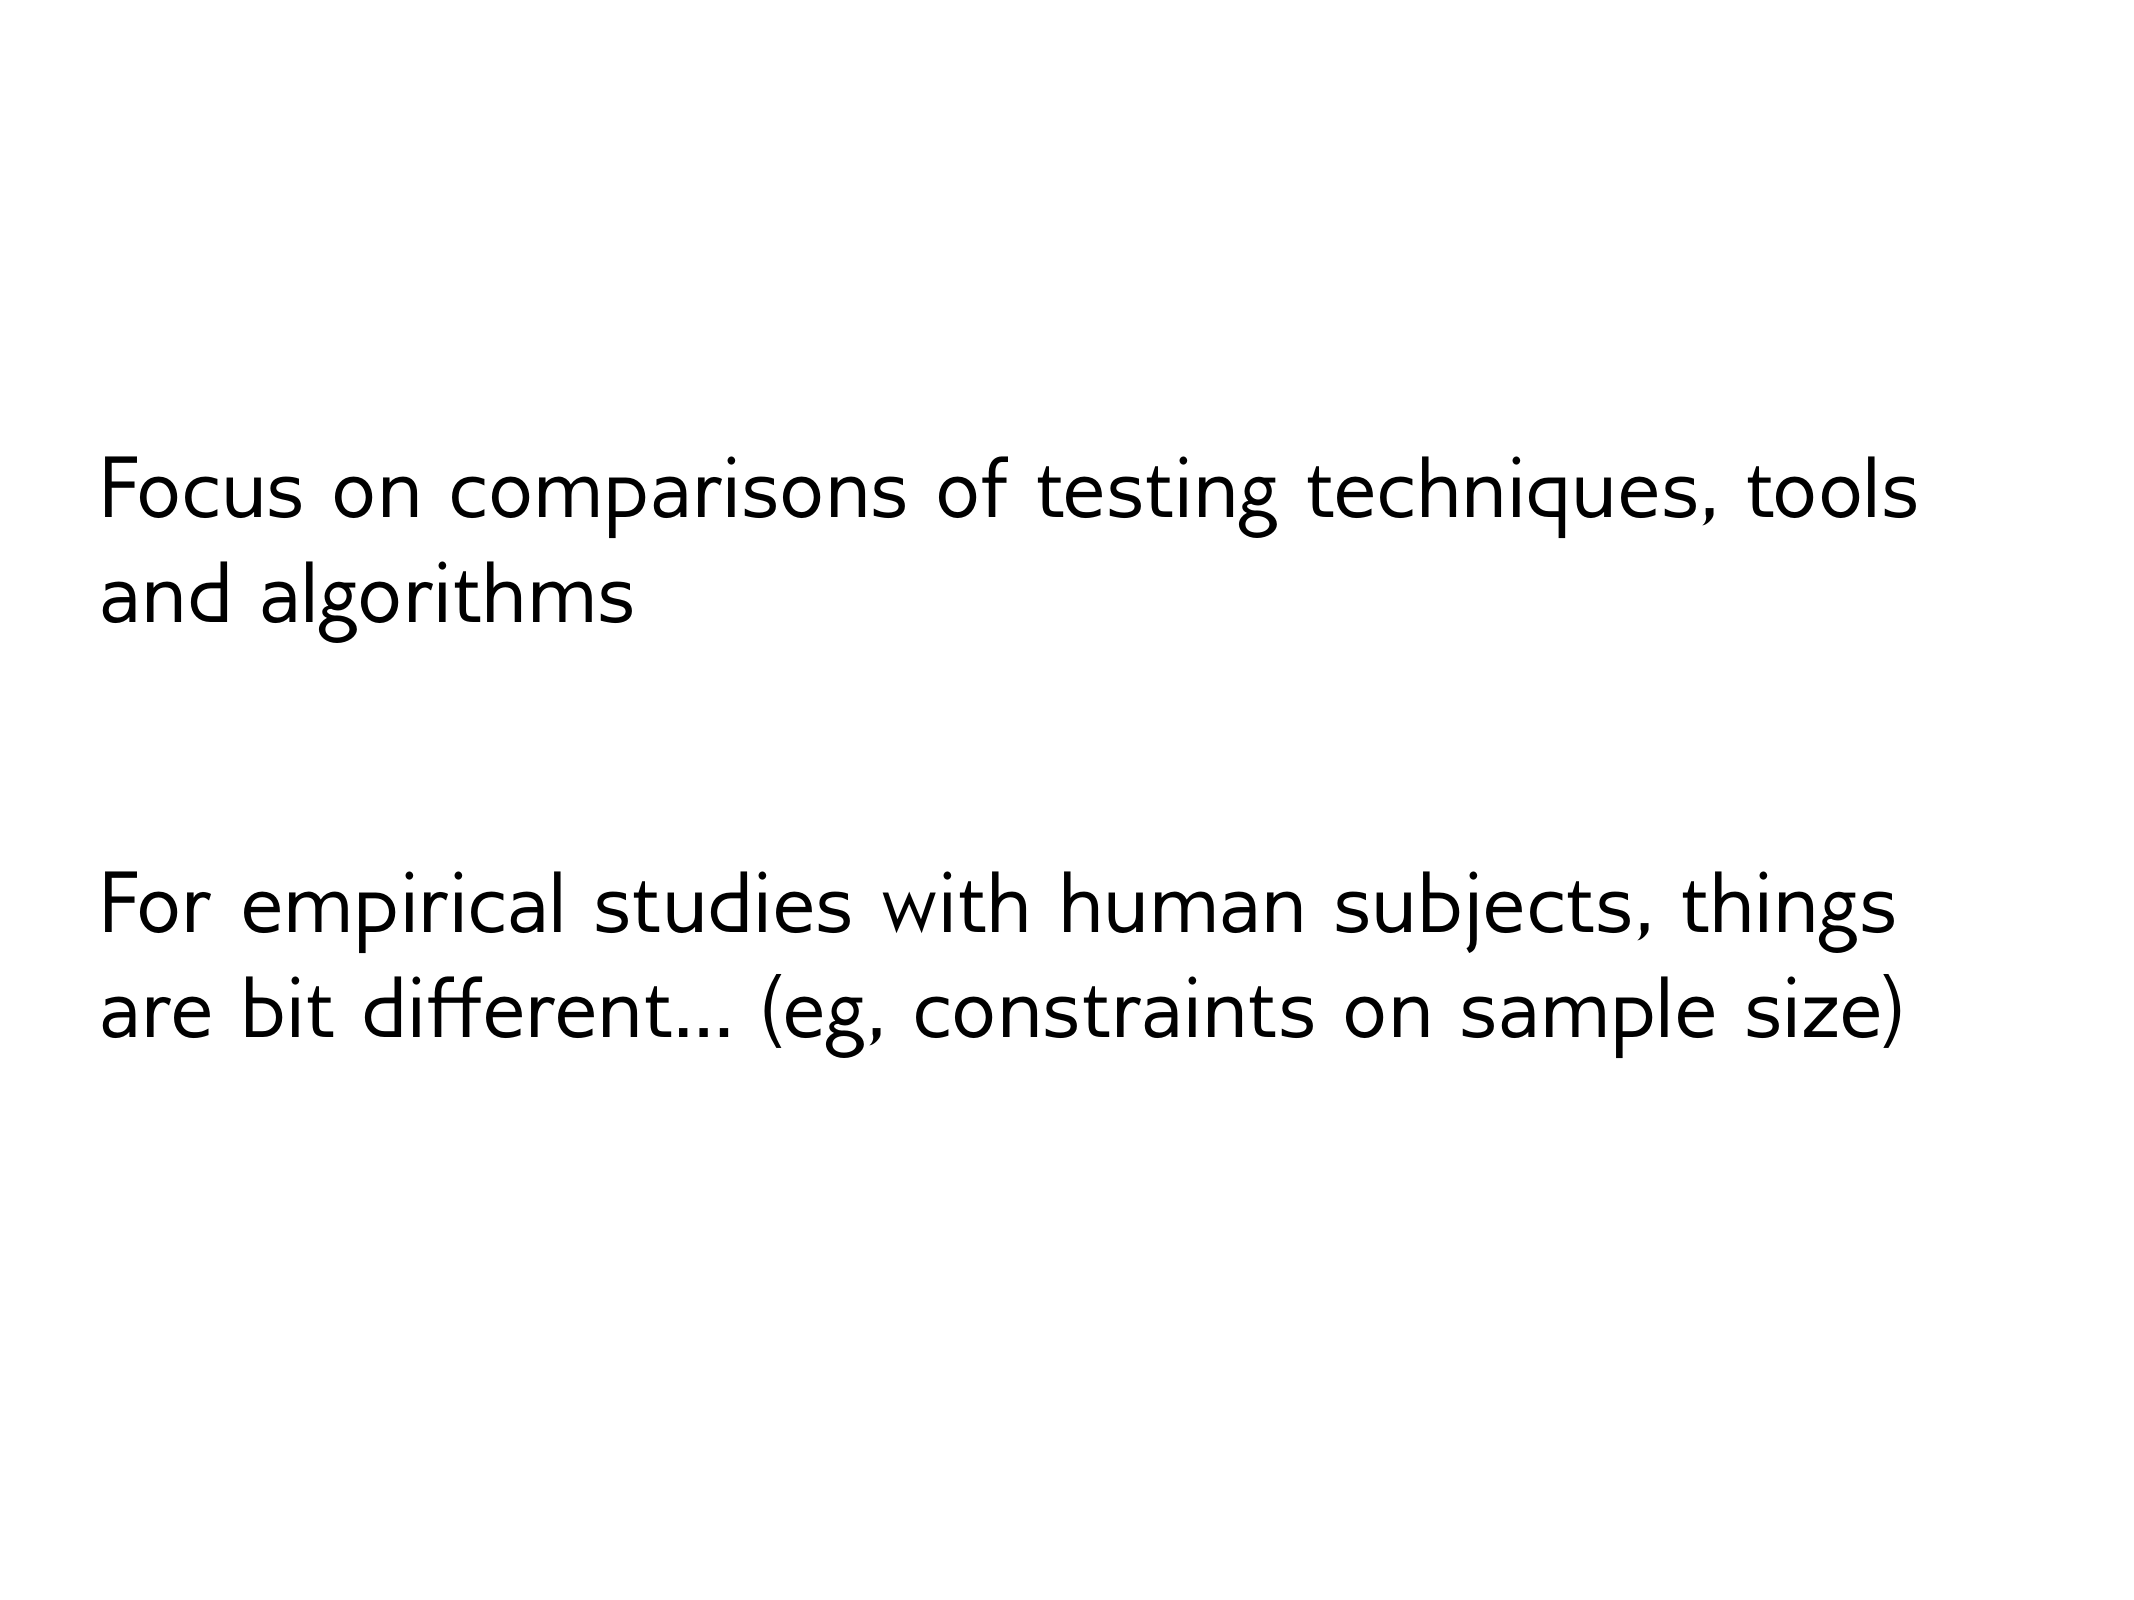

Focus on comparisons of testing techniques, tools and algorithms

For empirical studies with human subjects, things are bit different… (eg, constraints on sample size)